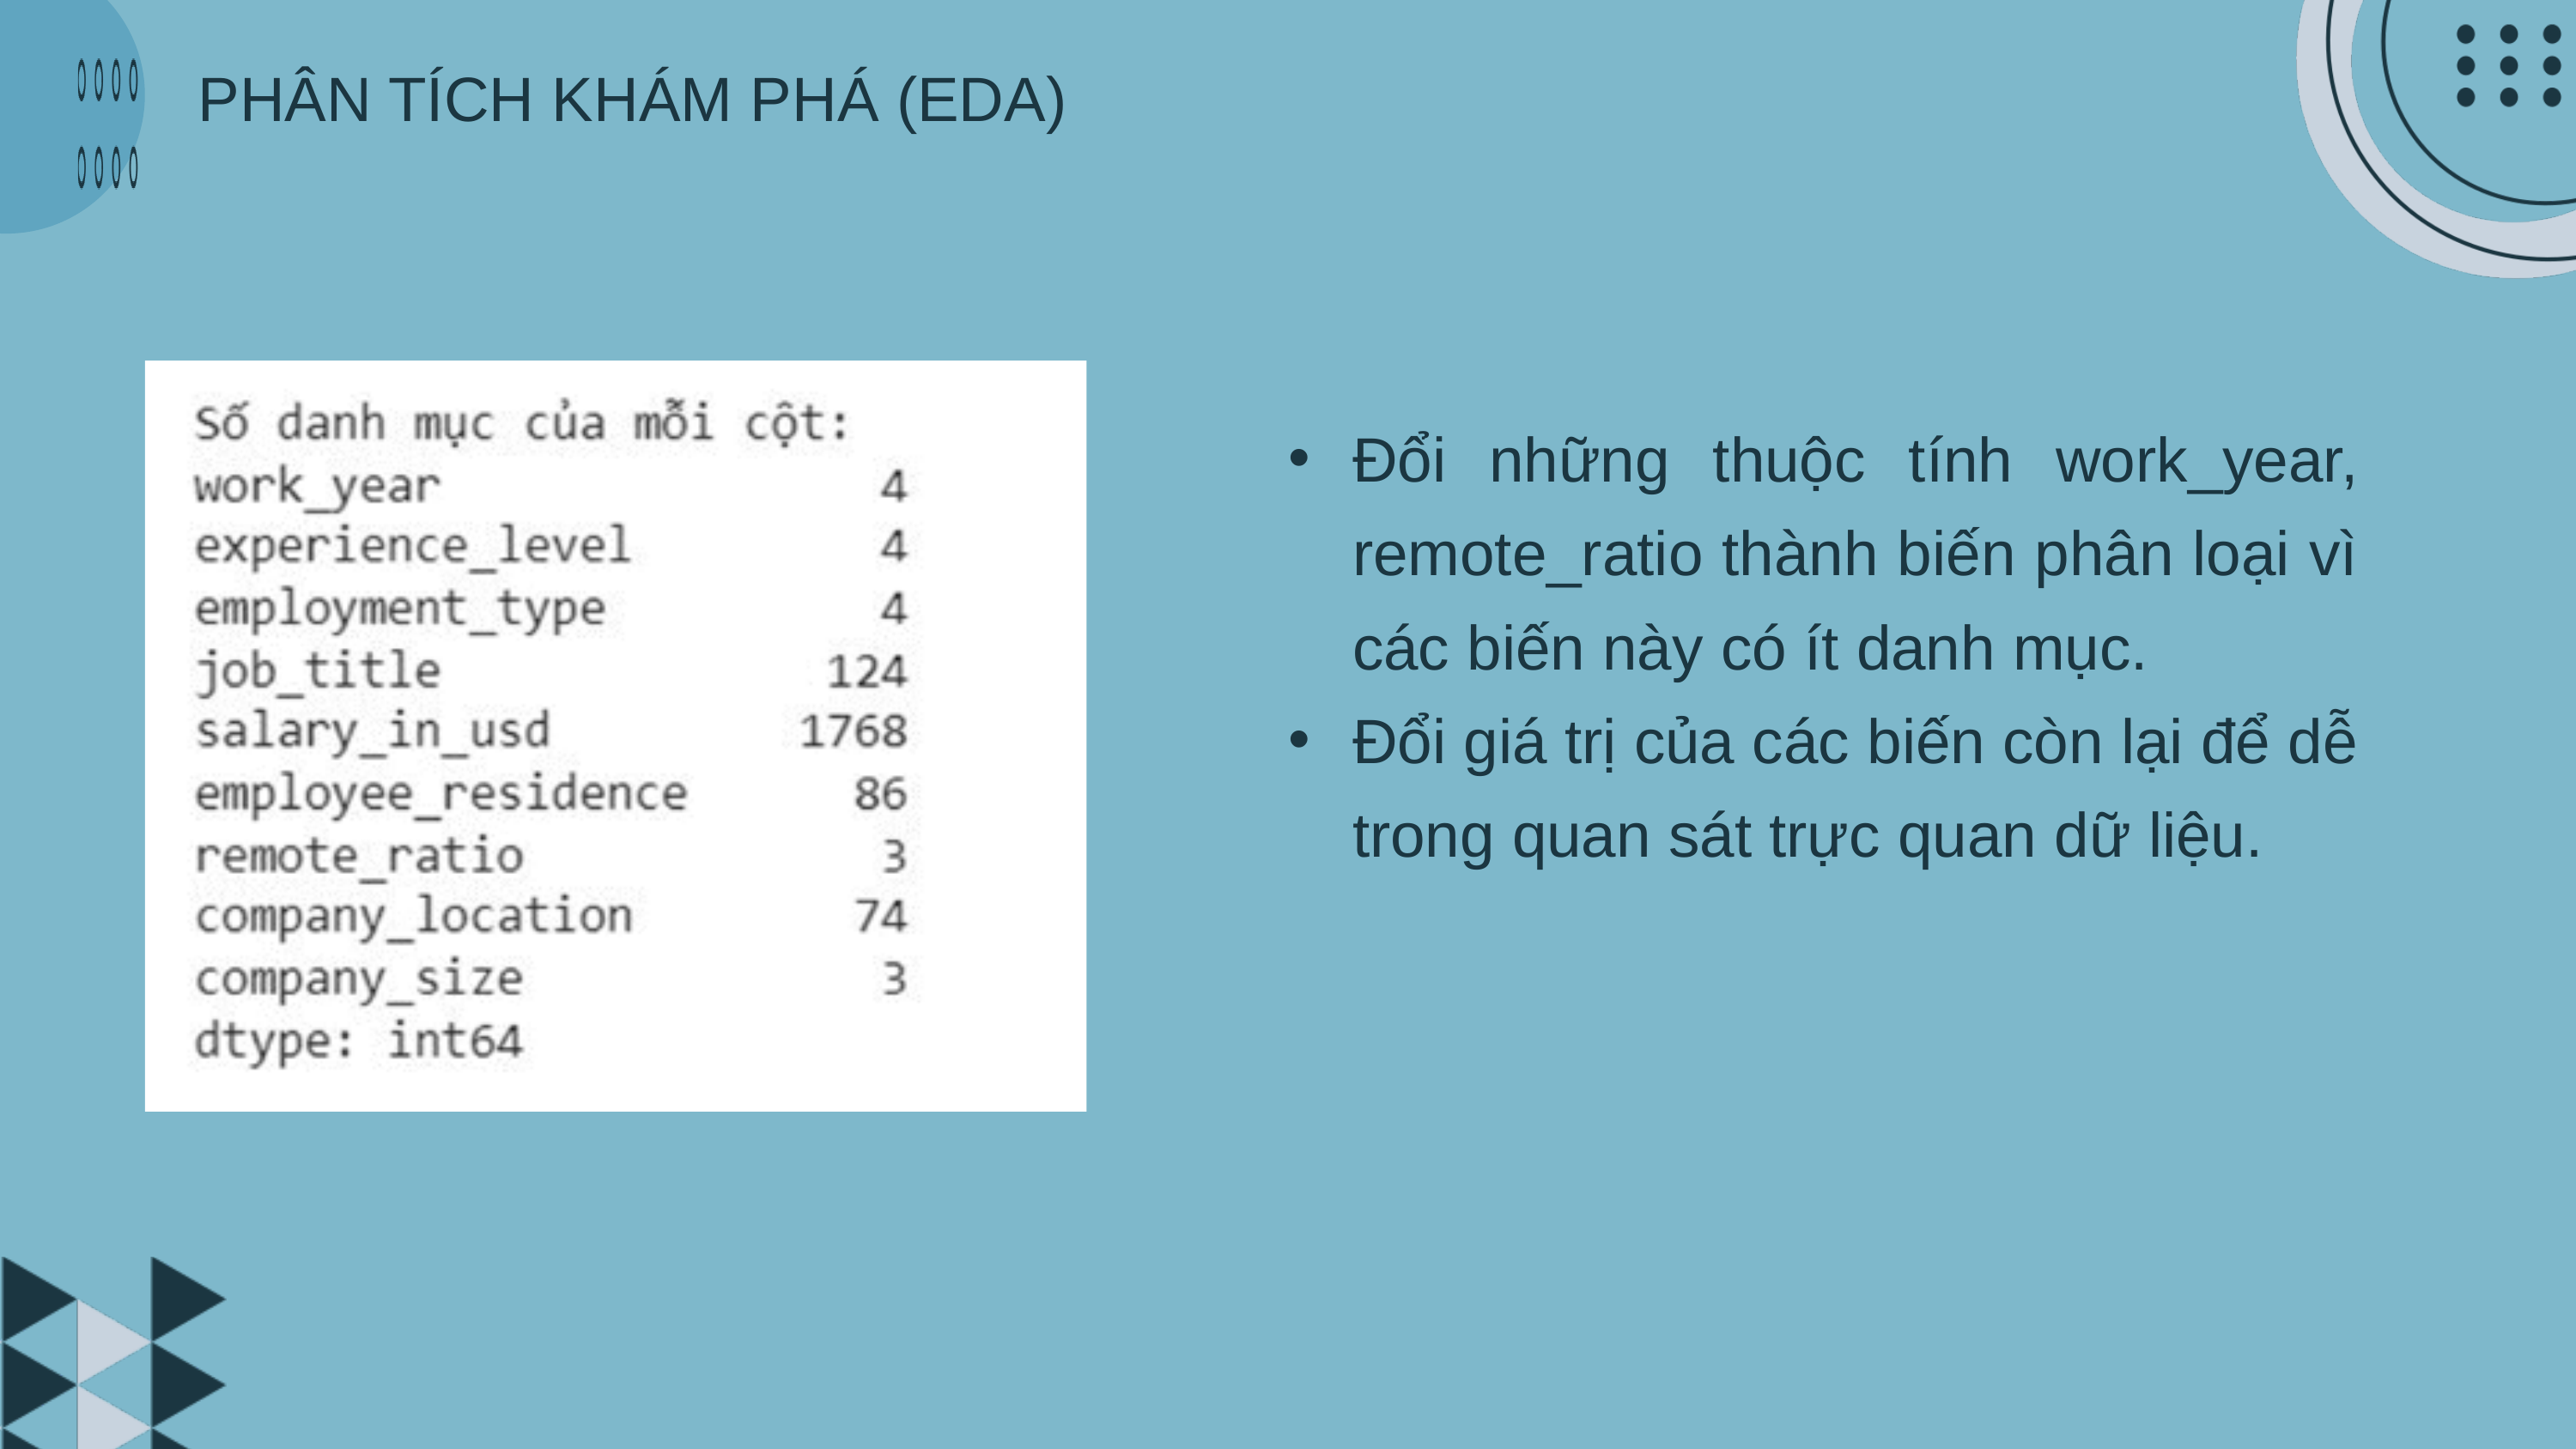

PHÂN TÍCH KHÁM PHÁ (EDA)

Đổi những thuộc tính work_year, remote_ratio thành biến phân loại vì các biến này có ít danh mục.
Đổi giá trị của các biến còn lại để dễ trong quan sát trực quan dữ liệu.